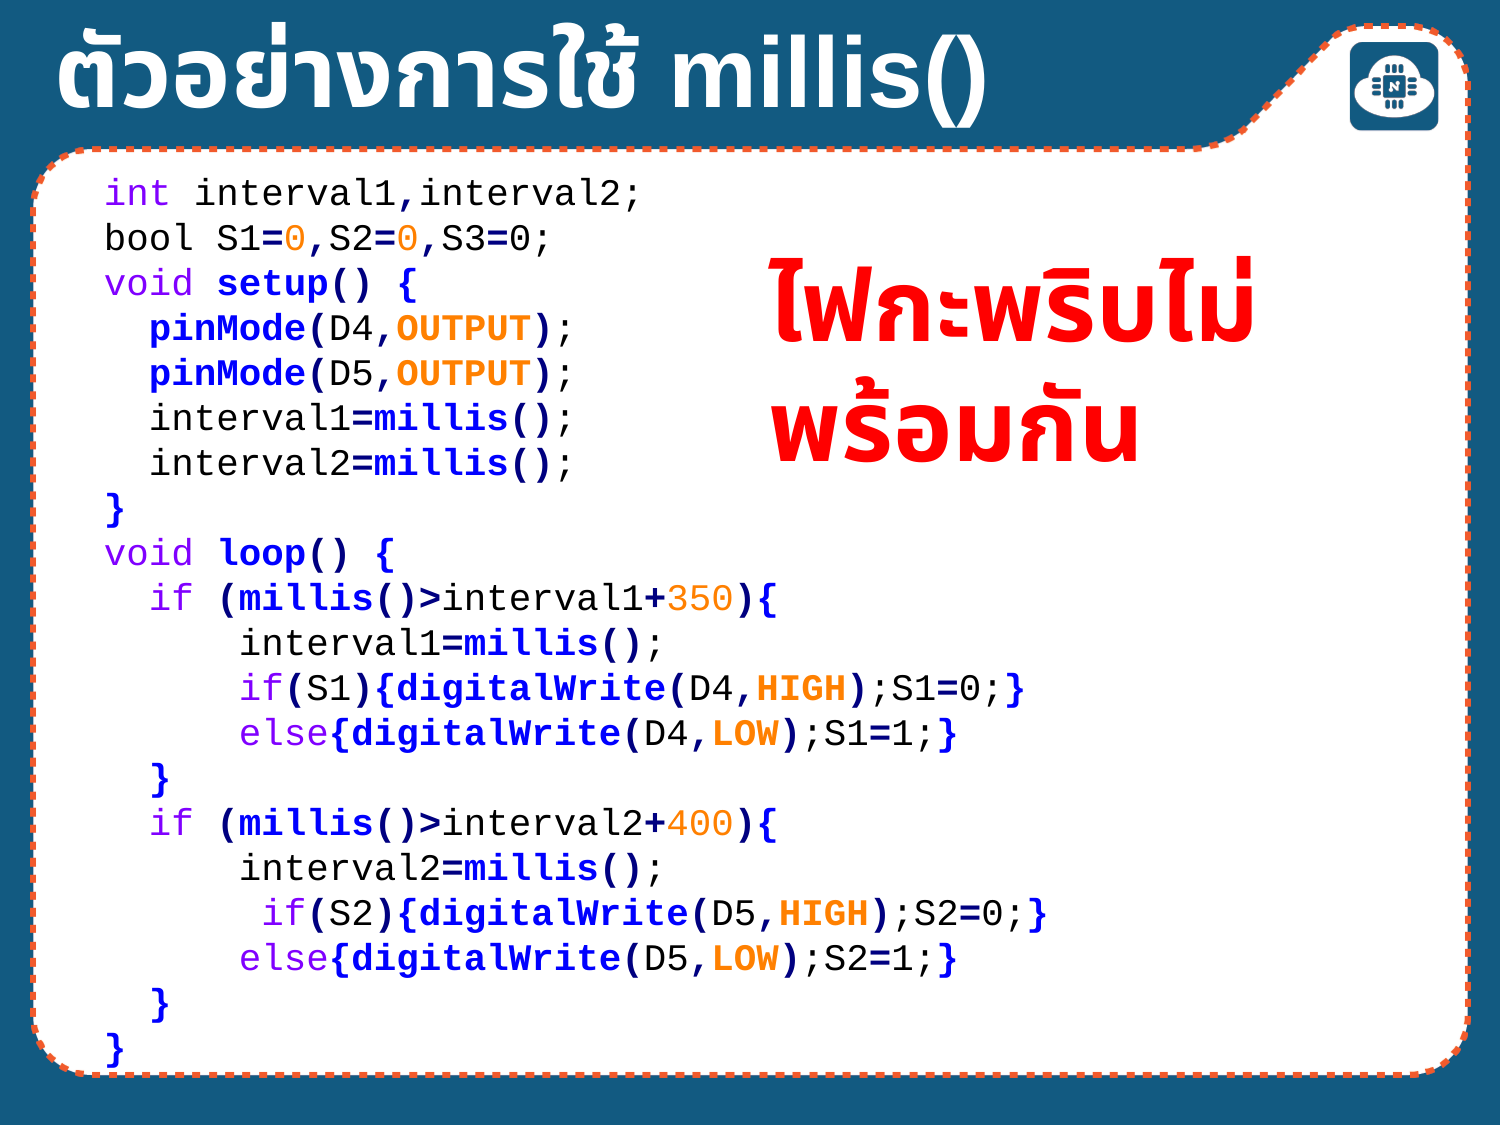

ตัวอย่างการใช้ millis()
int interval1,interval2;
bool S1=0,S2=0,S3=0;
void setup() {
  pinMode(D4,OUTPUT);
  pinMode(D5,OUTPUT);
  interval1=millis();
  interval2=millis();
}
void loop() {
  if (millis()>interval1+350){
      interval1=millis();
      if(S1){digitalWrite(D4,HIGH);S1=0;}
      else{digitalWrite(D4,LOW);S1=1;}
  }
  if (millis()>interval2+400){
      interval2=millis();
       if(S2){digitalWrite(D5,HIGH);S2=0;}
      else{digitalWrite(D5,LOW);S2=1;}
  }
}
ไฟกะพริบไม่พร้อมกัน